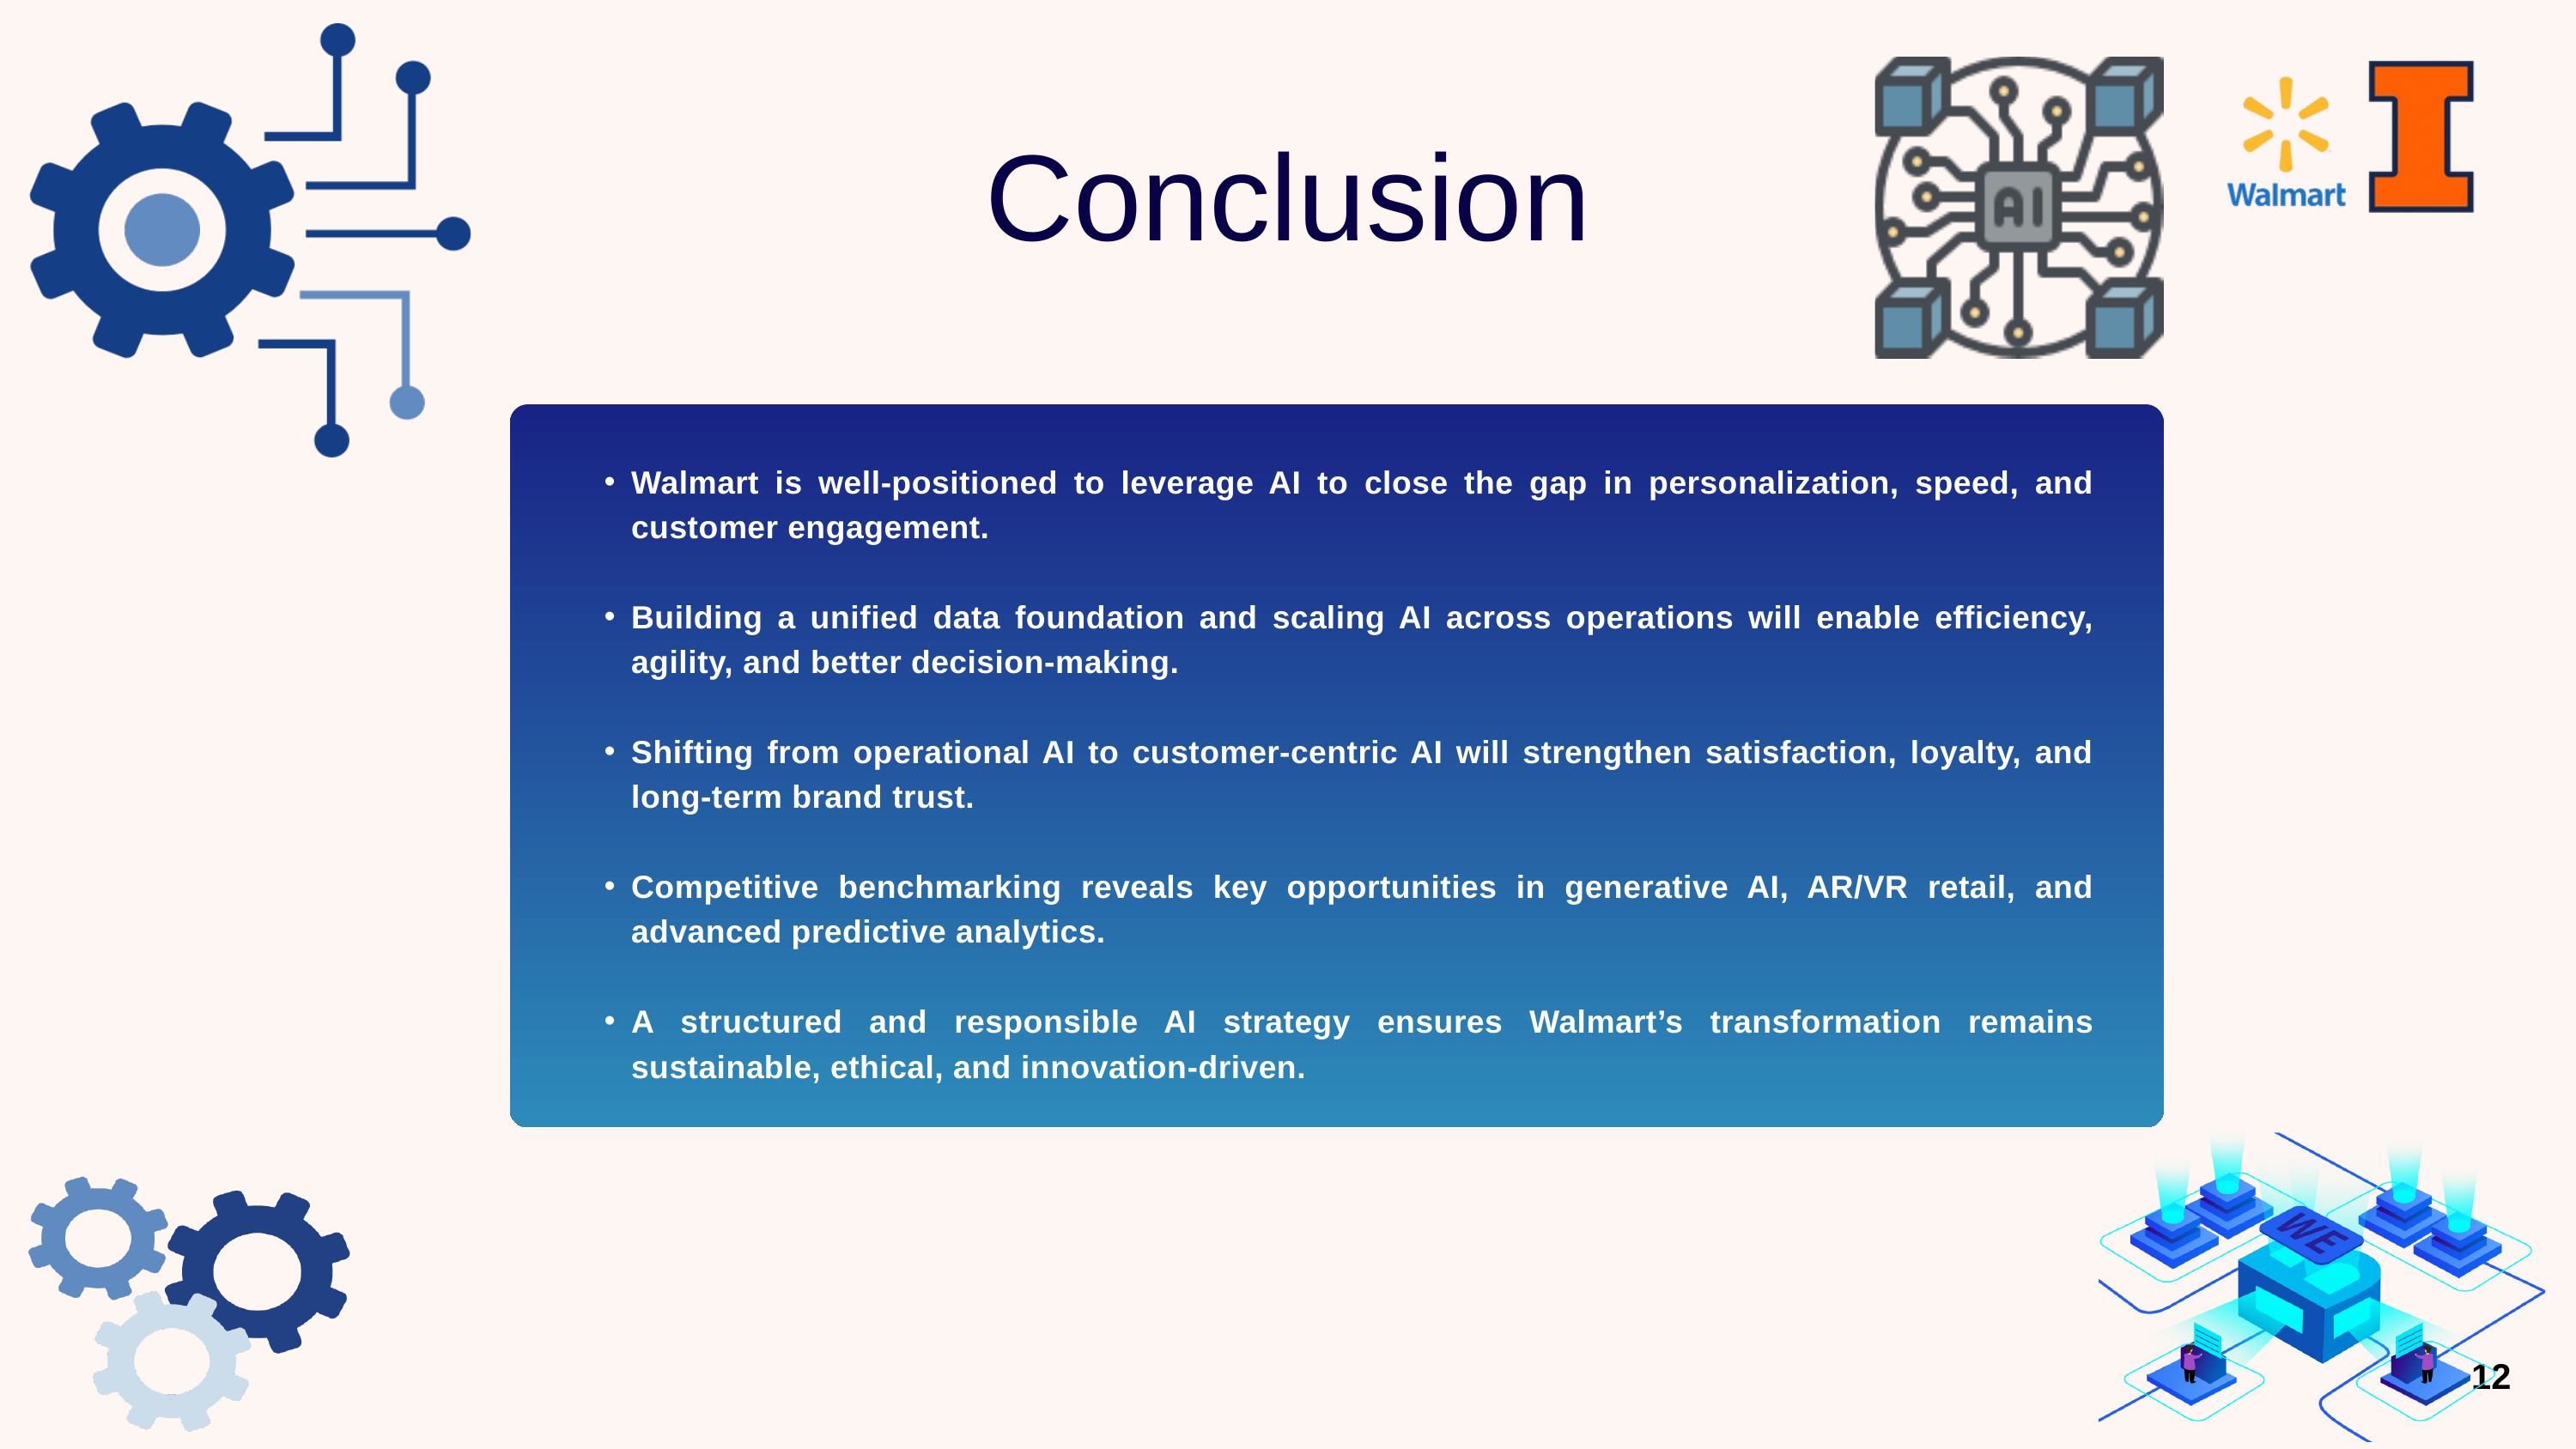

Conclusion

Walmart is well-positioned to leverage AI to close the gap in personalization, speed, and customer engagement.

Building a unified data foundation and scaling AI across operations will enable efficiency, agility, and better decision-making.

Shifting from operational AI to customer-centric AI will strengthen satisfaction, loyalty, and long-term brand trust.

Competitive benchmarking reveals key opportunities in generative AI, AR/VR retail, and advanced predictive analytics.

A structured and responsible AI strategy ensures Walmart’s transformation remains sustainable, ethical, and innovation-driven.

12